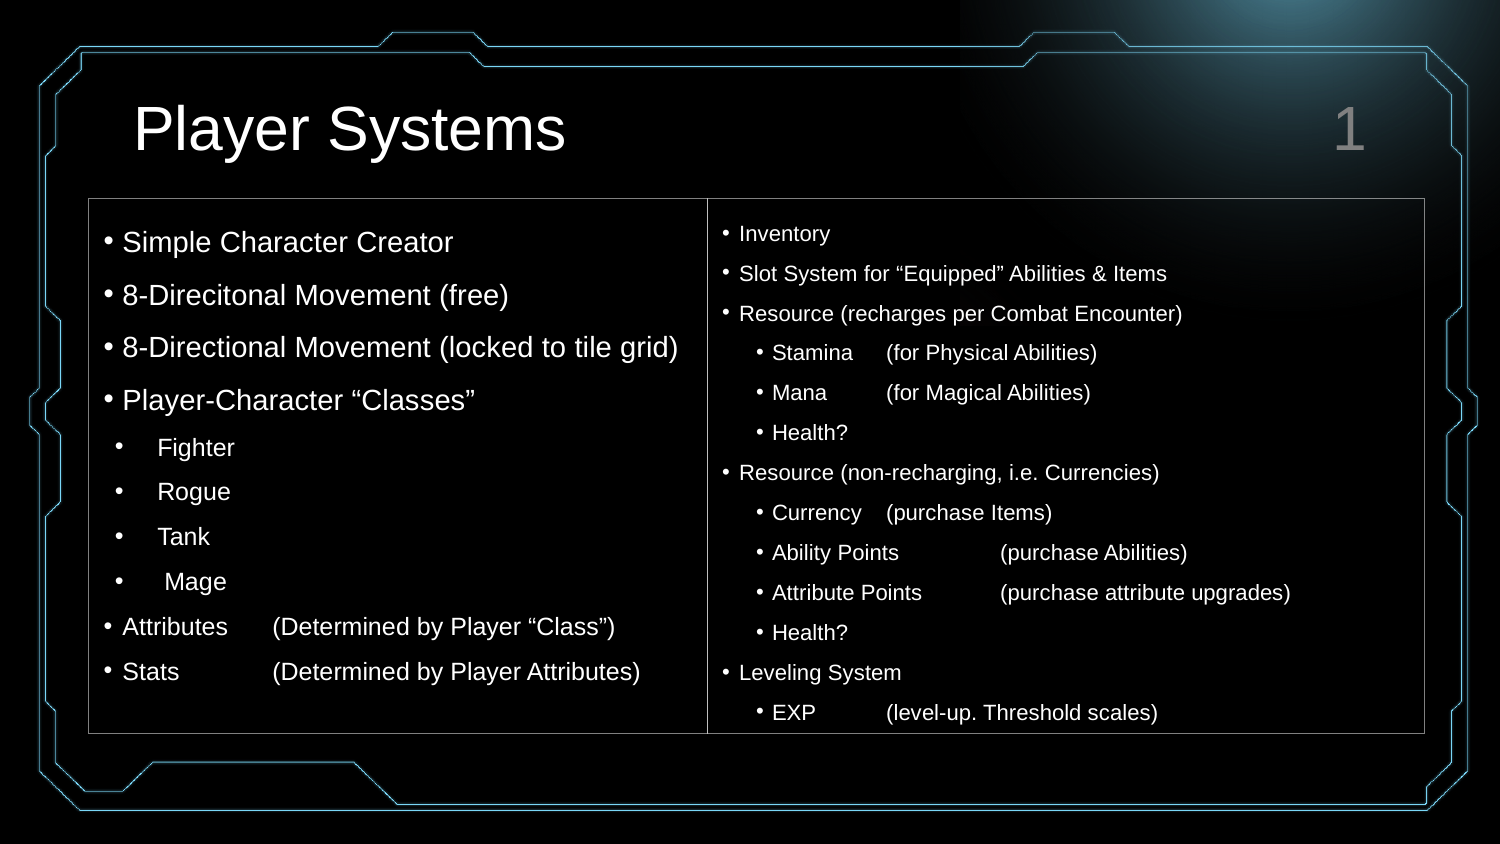

# Player Systems
1
Inventory
Slot System for “Equipped” Abilities & Items
Resource (recharges per Combat Encounter)
Stamina		(for Physical Abilities)
Mana		(for Magical Abilities)
Health?
Resource (non-recharging, i.e. Currencies)
Currency	(purchase Items)
Ability Points	(purchase Abilities)
Attribute Points	(purchase attribute upgrades)
Health?
Leveling System
EXP		(level-up. Threshold scales)
Simple Character Creator
8-Direcitonal Movement (free)
8-Directional Movement (locked to tile grid)
Player-Character “Classes”
 Fighter
 Rogue
 Tank
  Mage
Attributes	(Determined by Player “Class”)
Stats	(Determined by Player Attributes)